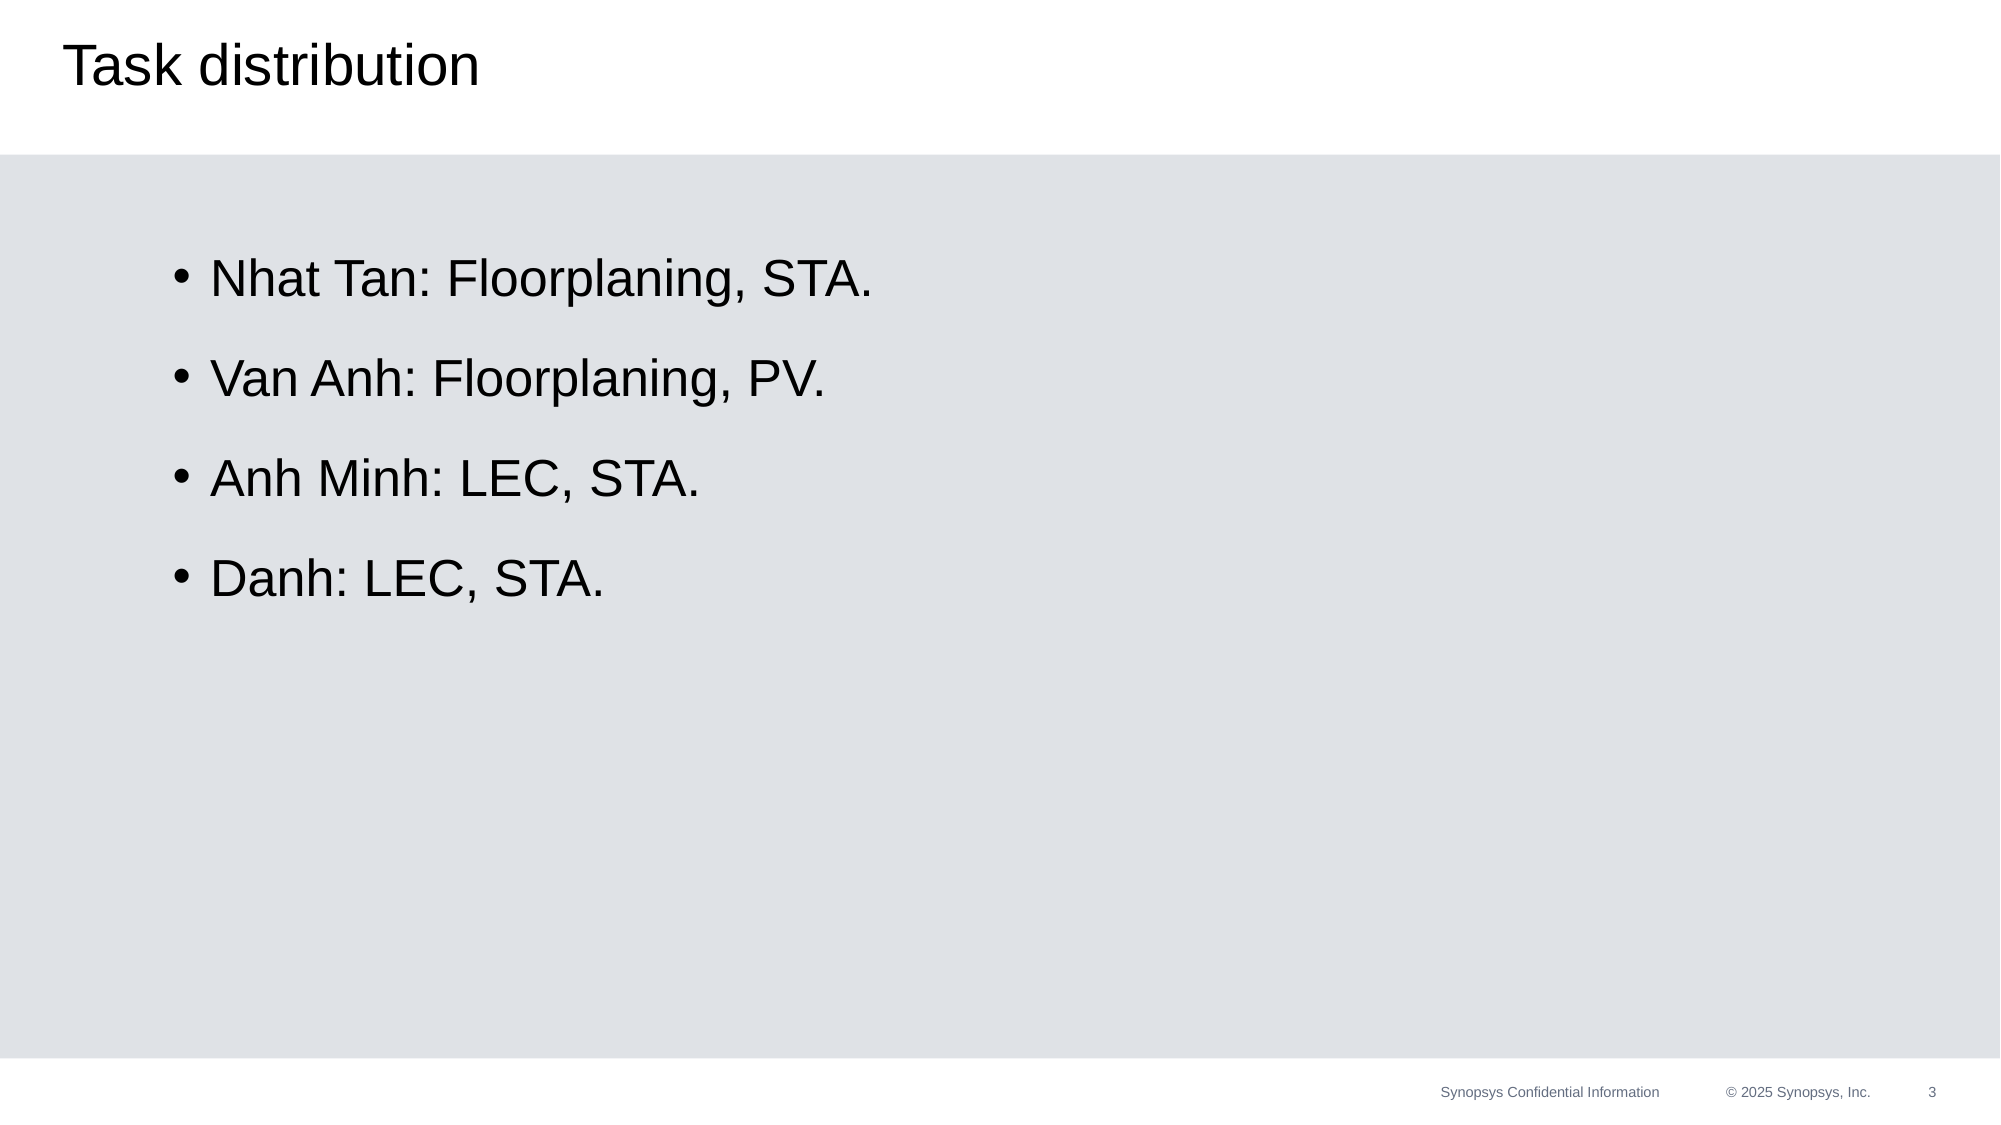

# Task distribution
Nhat Tan: Floorplaning, STA.
Van Anh: Floorplaning, PV.
Anh Minh: LEC, STA.
Danh: LEC, STA.
Synopsys Confidential Information